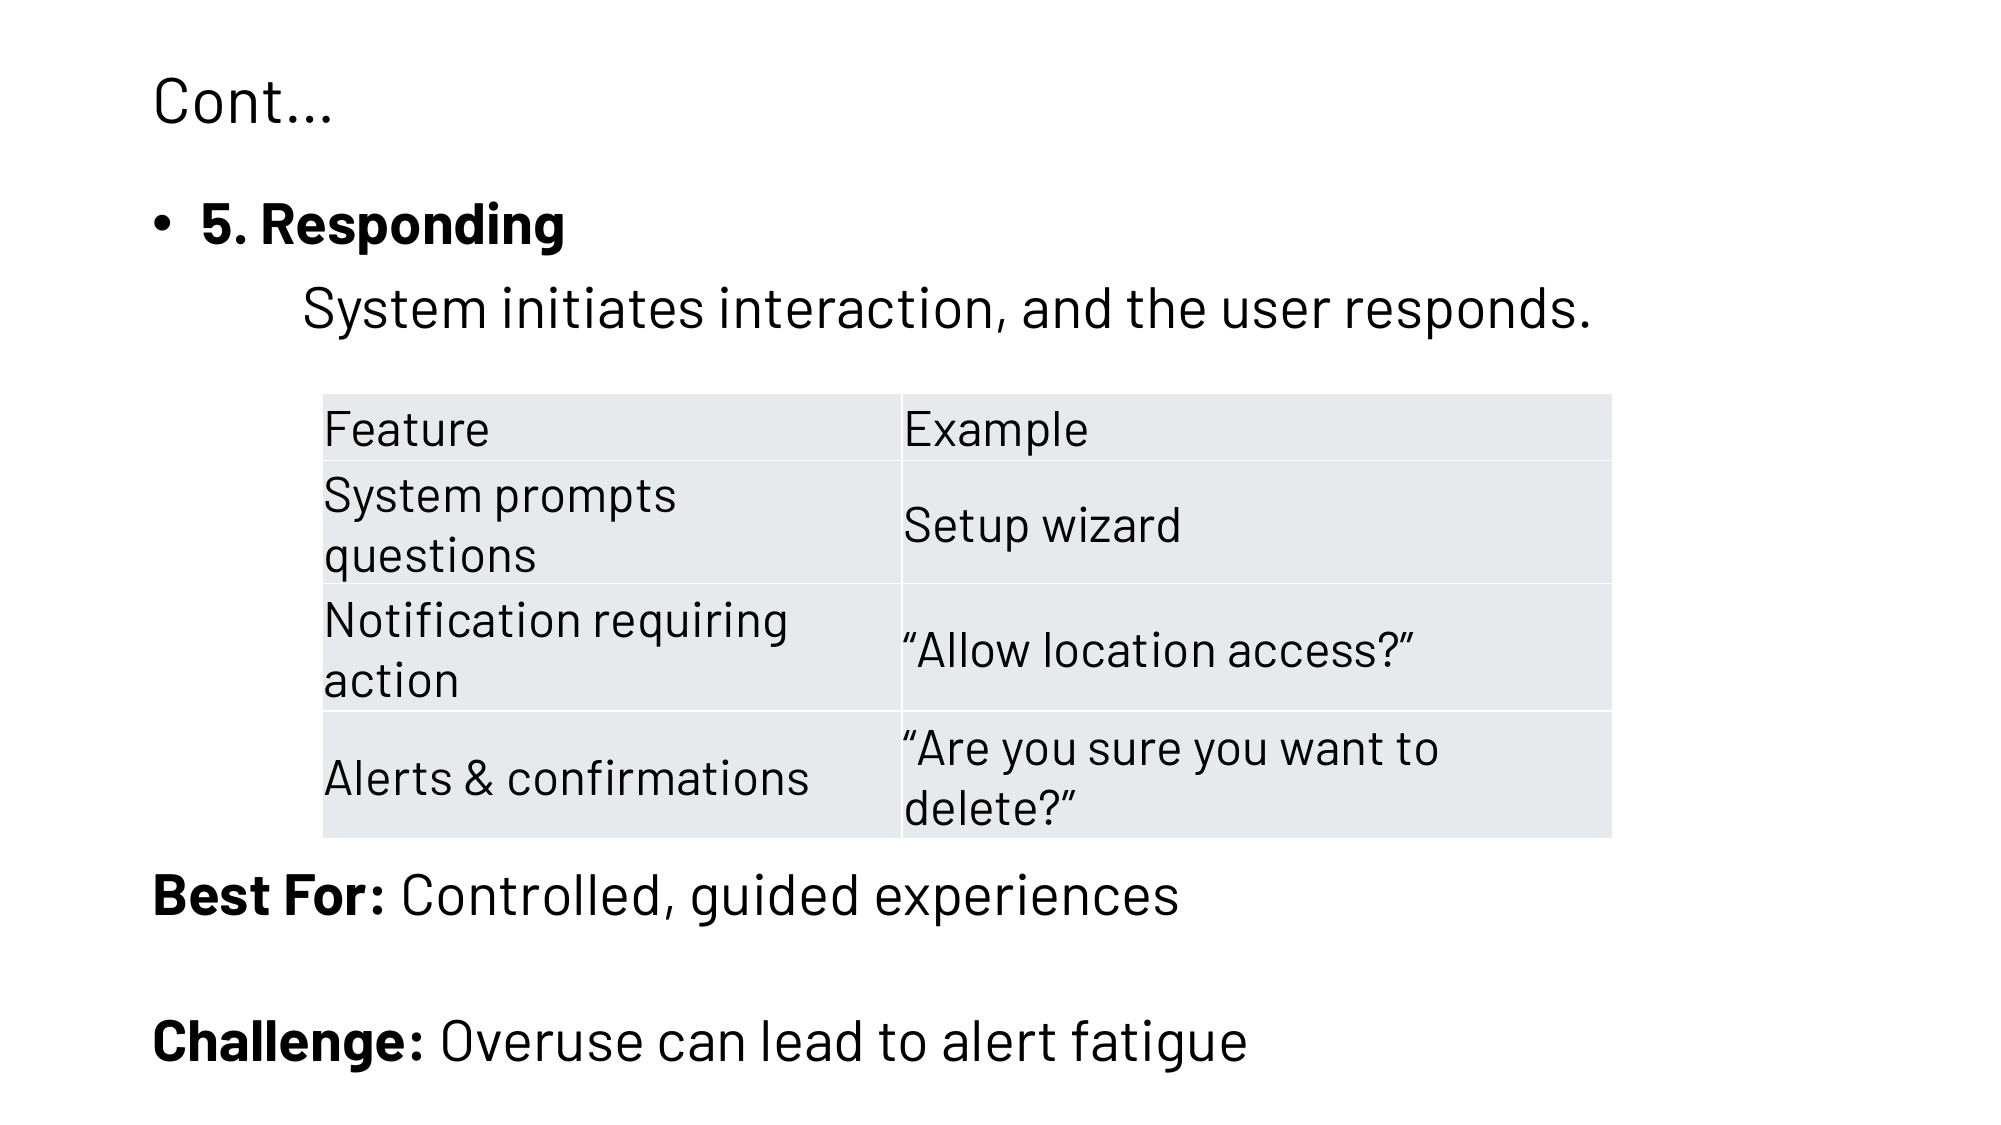

# Cont…
 5. Responding
	System initiates interaction, and the user responds.

Best For: Controlled, guided experiences
Challenge: Overuse can lead to alert fatigue

| Feature | Example |
| --- | --- |
| System prompts questions | Setup wizard |
| Notification requiring action | “Allow location access?” |
| Alerts & confirmations | “Are you sure you want to delete?” |